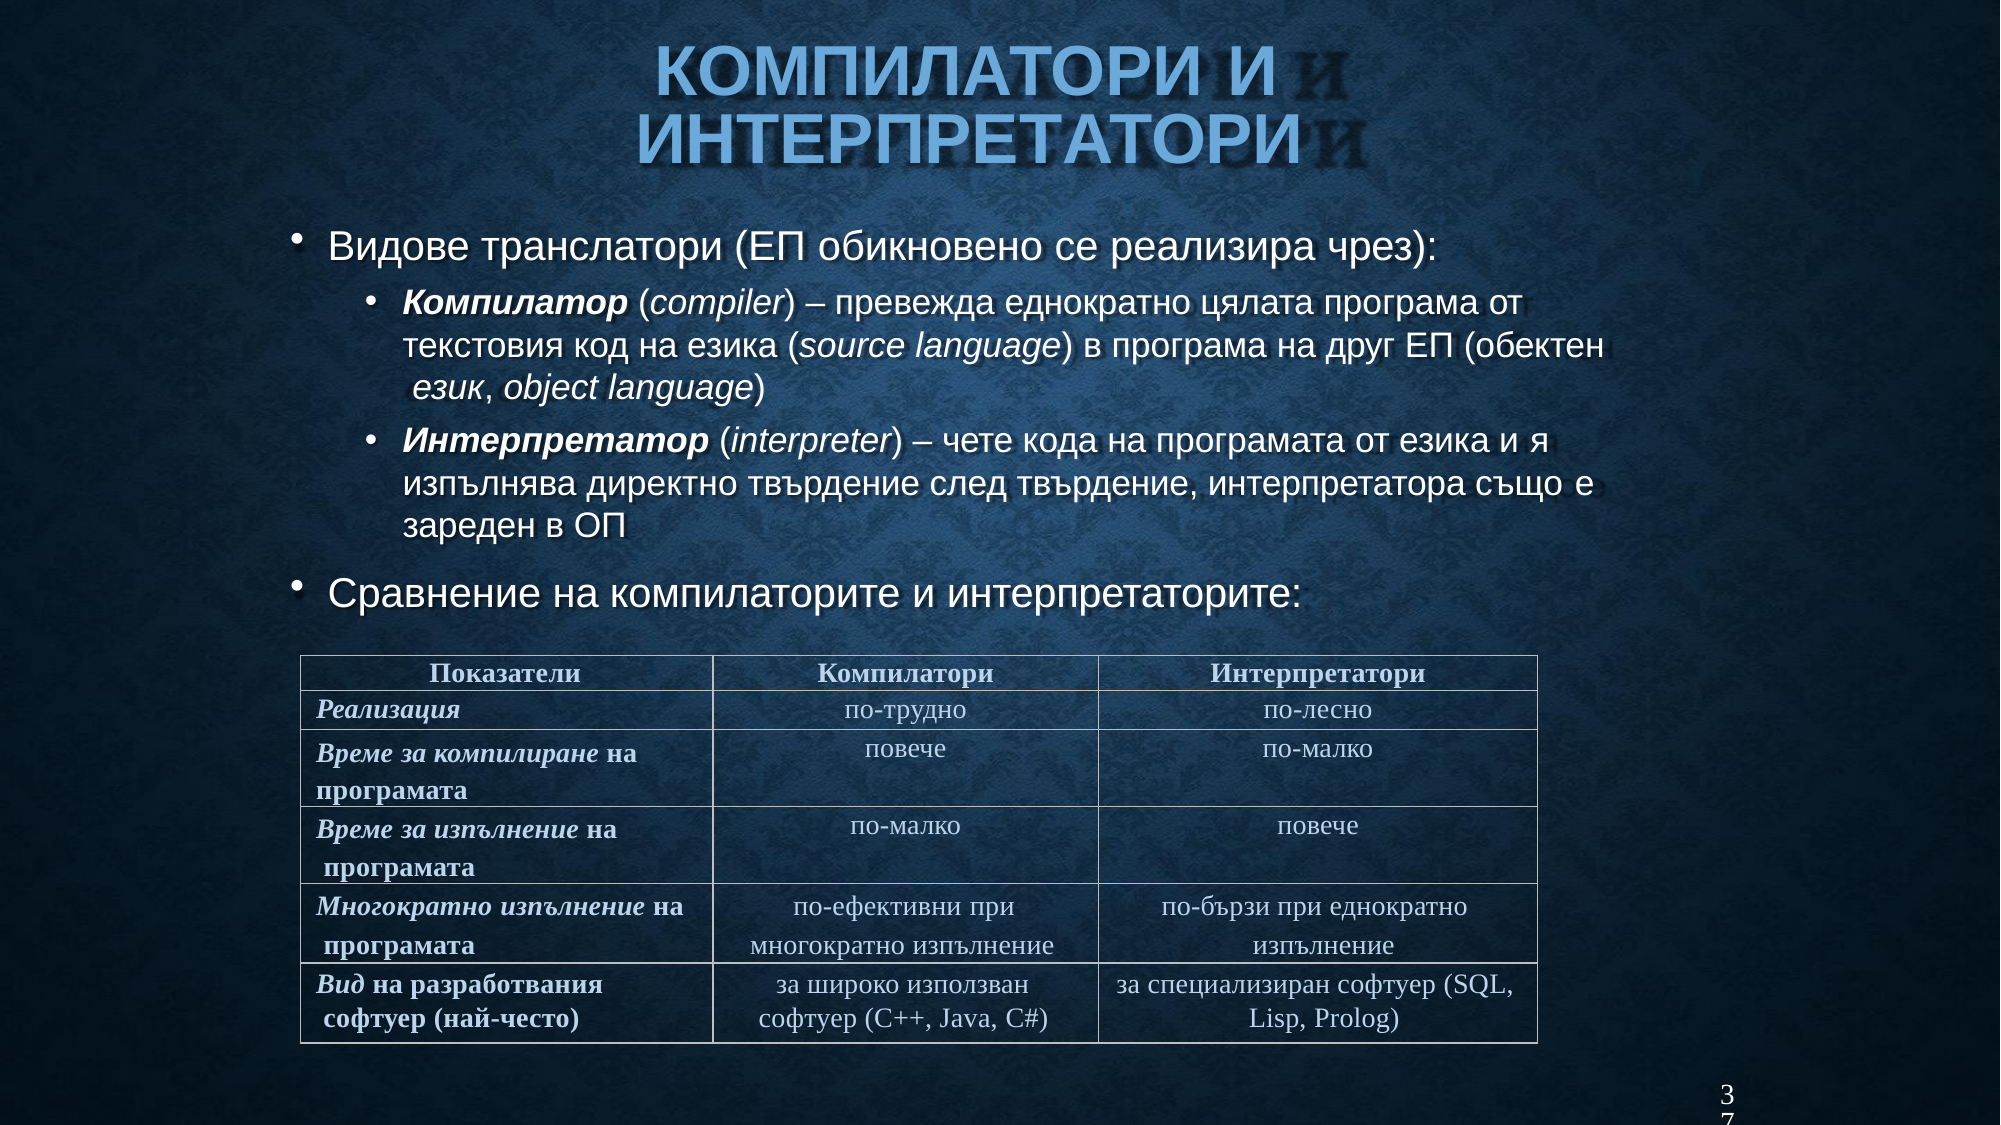

# КОМПИЛАТОРИ И  ИНТЕРПРЕТАТОРИ

Видове транслатори (ЕП обикновено се реализира чрез):
Компилатор (compiler) – превежда еднократно цялата програма от  текстовия код на езика (source language) в програма на друг ЕП (обектен  език, object language)
Интерпретатор (interpreter) – чете кода на програмата от езика и я
изпълнява директно твърдение след твърдение, интерпретатора също е
зареден в ОП
Сравнение на компилаторите и интерпретаторите:

| Показатели | Компилатори | Интерпретатори |
| --- | --- | --- |
| Реализация | по-трудно | по-лесно |
| Време за компилиране на програмата | повече | по-малко |
| Време за изпълнение на програмата | по-малко | повече |
| Многократно изпълнение на програмата | по-ефективни при многократно изпълнение | по-бързи при еднократно изпълнение |
| Вид на разработвания софтуер (най-често) | за широко използван софтуер (С++, Java, C#) | за специализиран софтуер (SQL, Lisp, Prolog) |
37